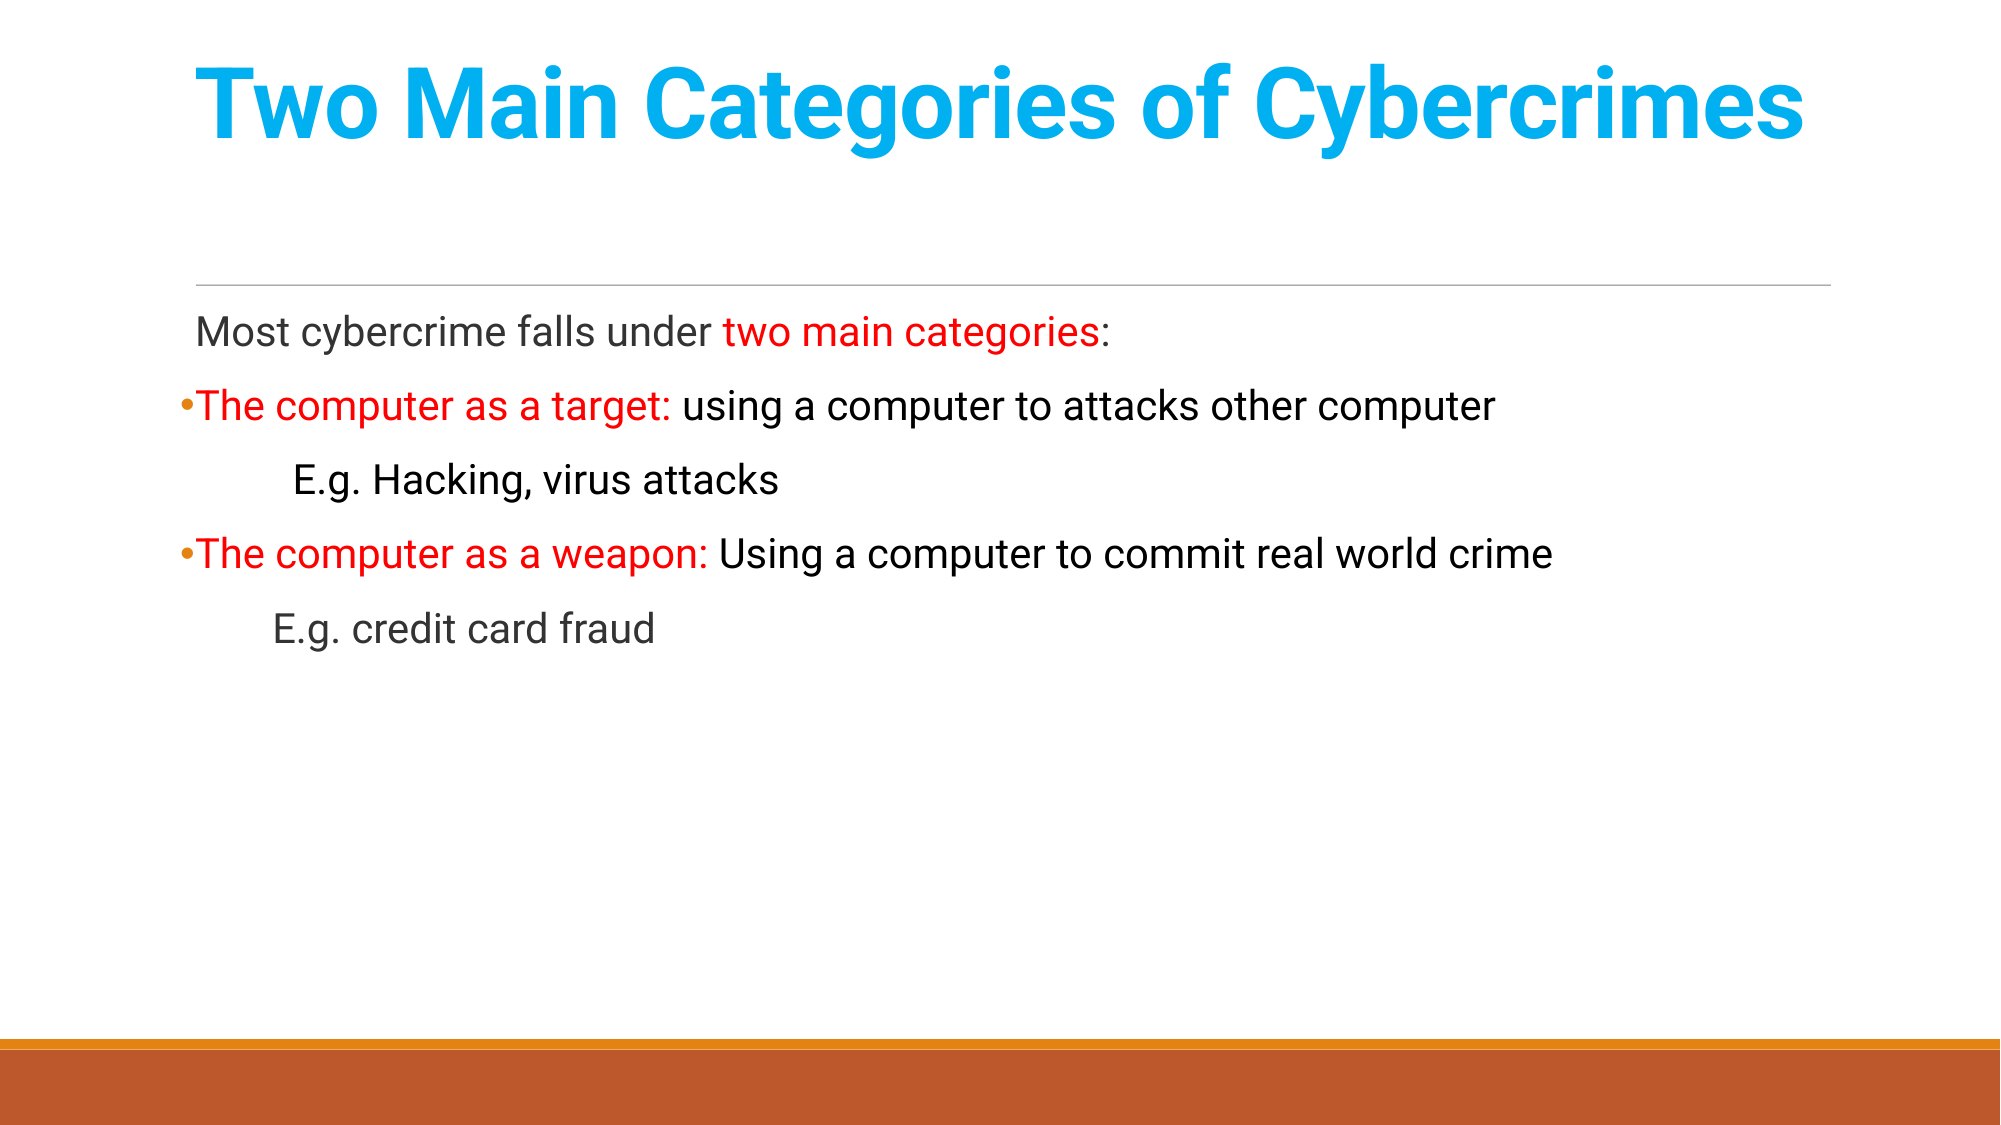

# Two Main Categories of Cybercrimes
Most cybercrime falls under two main categories:
The computer as a target: using a computer to attacks other computer
           E.g. Hacking, virus attacks
The computer as a weapon: Using a computer to commit real world crime
         E.g. credit card fraud